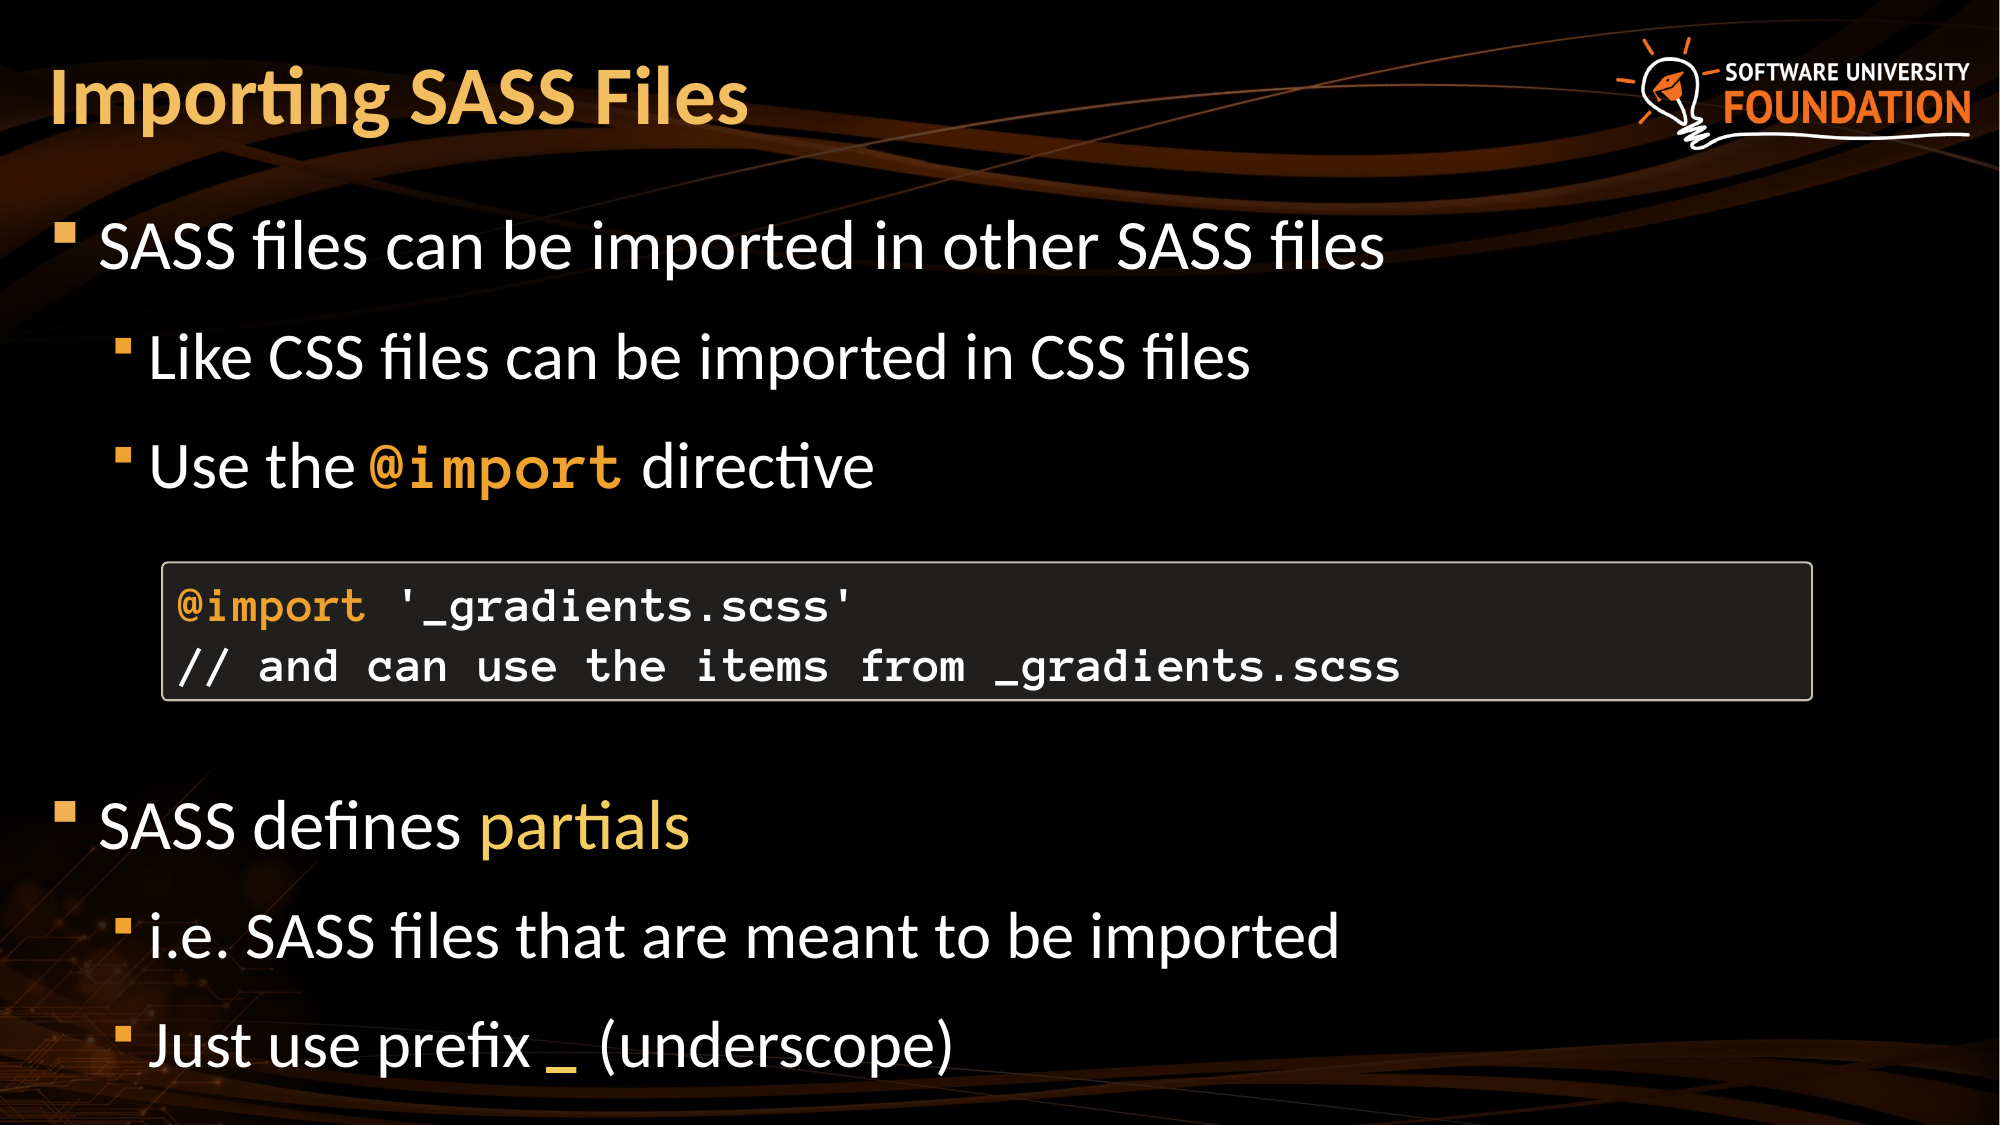

# Importing SASS Files
SASS files can be imported in other SASS files
Like CSS files can be imported in CSS files
Use the @import directive

SASS defines partials
i.e. SASS files that are meant to be imported
Just use prefix _ (underscope)
@import '_gradients.scss'
// and can use the items from _gradients.scss